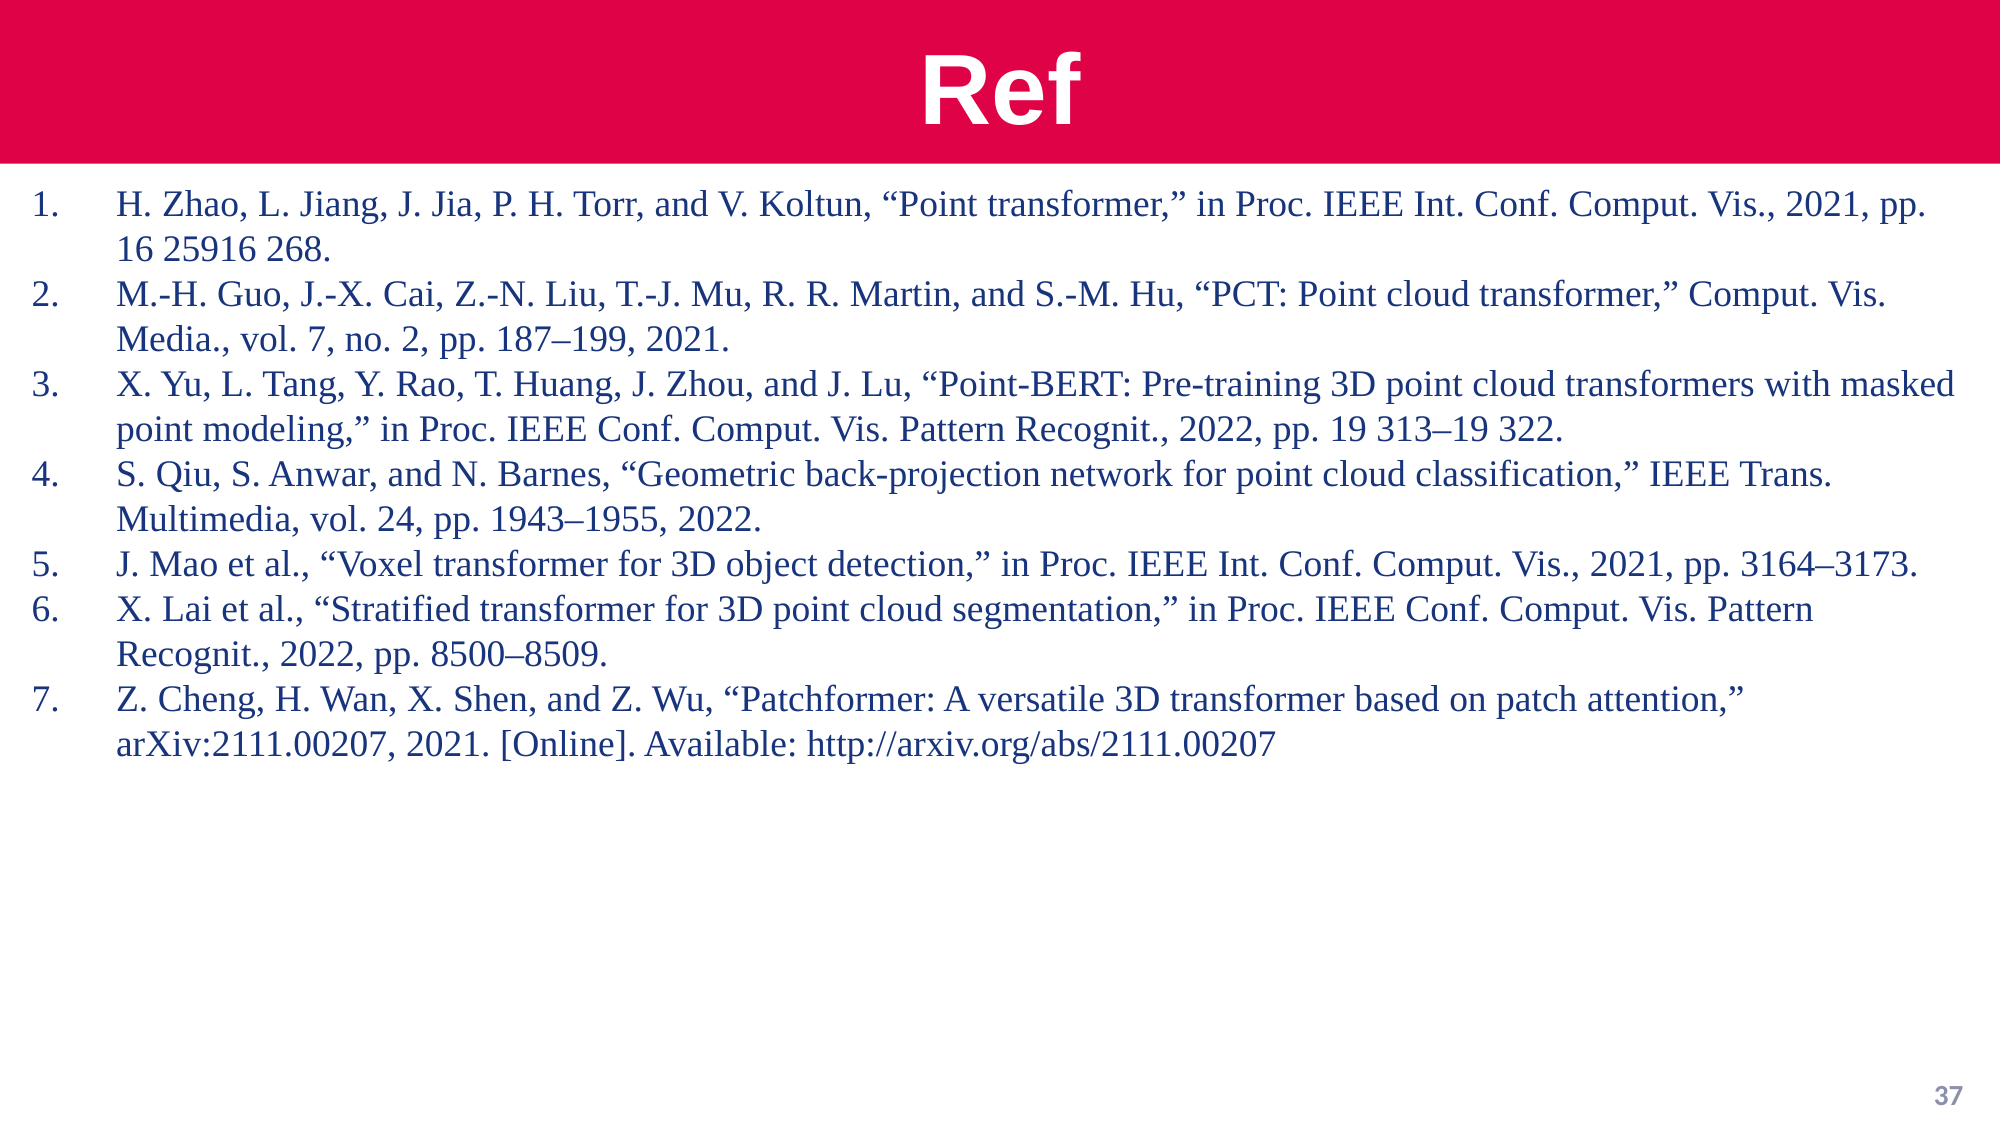

# Ref
H. Zhao, L. Jiang, J. Jia, P. H. Torr, and V. Koltun, “Point transformer,” in Proc. IEEE Int. Conf. Comput. Vis., 2021, pp. 16 25916 268.
M.-H. Guo, J.-X. Cai, Z.-N. Liu, T.-J. Mu, R. R. Martin, and S.-M. Hu, “PCT: Point cloud transformer,” Comput. Vis. Media., vol. 7, no. 2, pp. 187–199, 2021.
X. Yu, L. Tang, Y. Rao, T. Huang, J. Zhou, and J. Lu, “Point-BERT: Pre-training 3D point cloud transformers with masked point modeling,” in Proc. IEEE Conf. Comput. Vis. Pattern Recognit., 2022, pp. 19 313–19 322.
S. Qiu, S. Anwar, and N. Barnes, “Geometric back-projection network for point cloud classification,” IEEE Trans. Multimedia, vol. 24, pp. 1943–1955, 2022.
J. Mao et al., “Voxel transformer for 3D object detection,” in Proc. IEEE Int. Conf. Comput. Vis., 2021, pp. 3164–3173.
X. Lai et al., “Stratified transformer for 3D point cloud segmentation,” in Proc. IEEE Conf. Comput. Vis. Pattern Recognit., 2022, pp. 8500–8509.
Z. Cheng, H. Wan, X. Shen, and Z. Wu, “Patchformer: A versatile 3D transformer based on patch attention,” arXiv:2111.00207, 2021. [Online]. Available: http://arxiv.org/abs/2111.00207
37